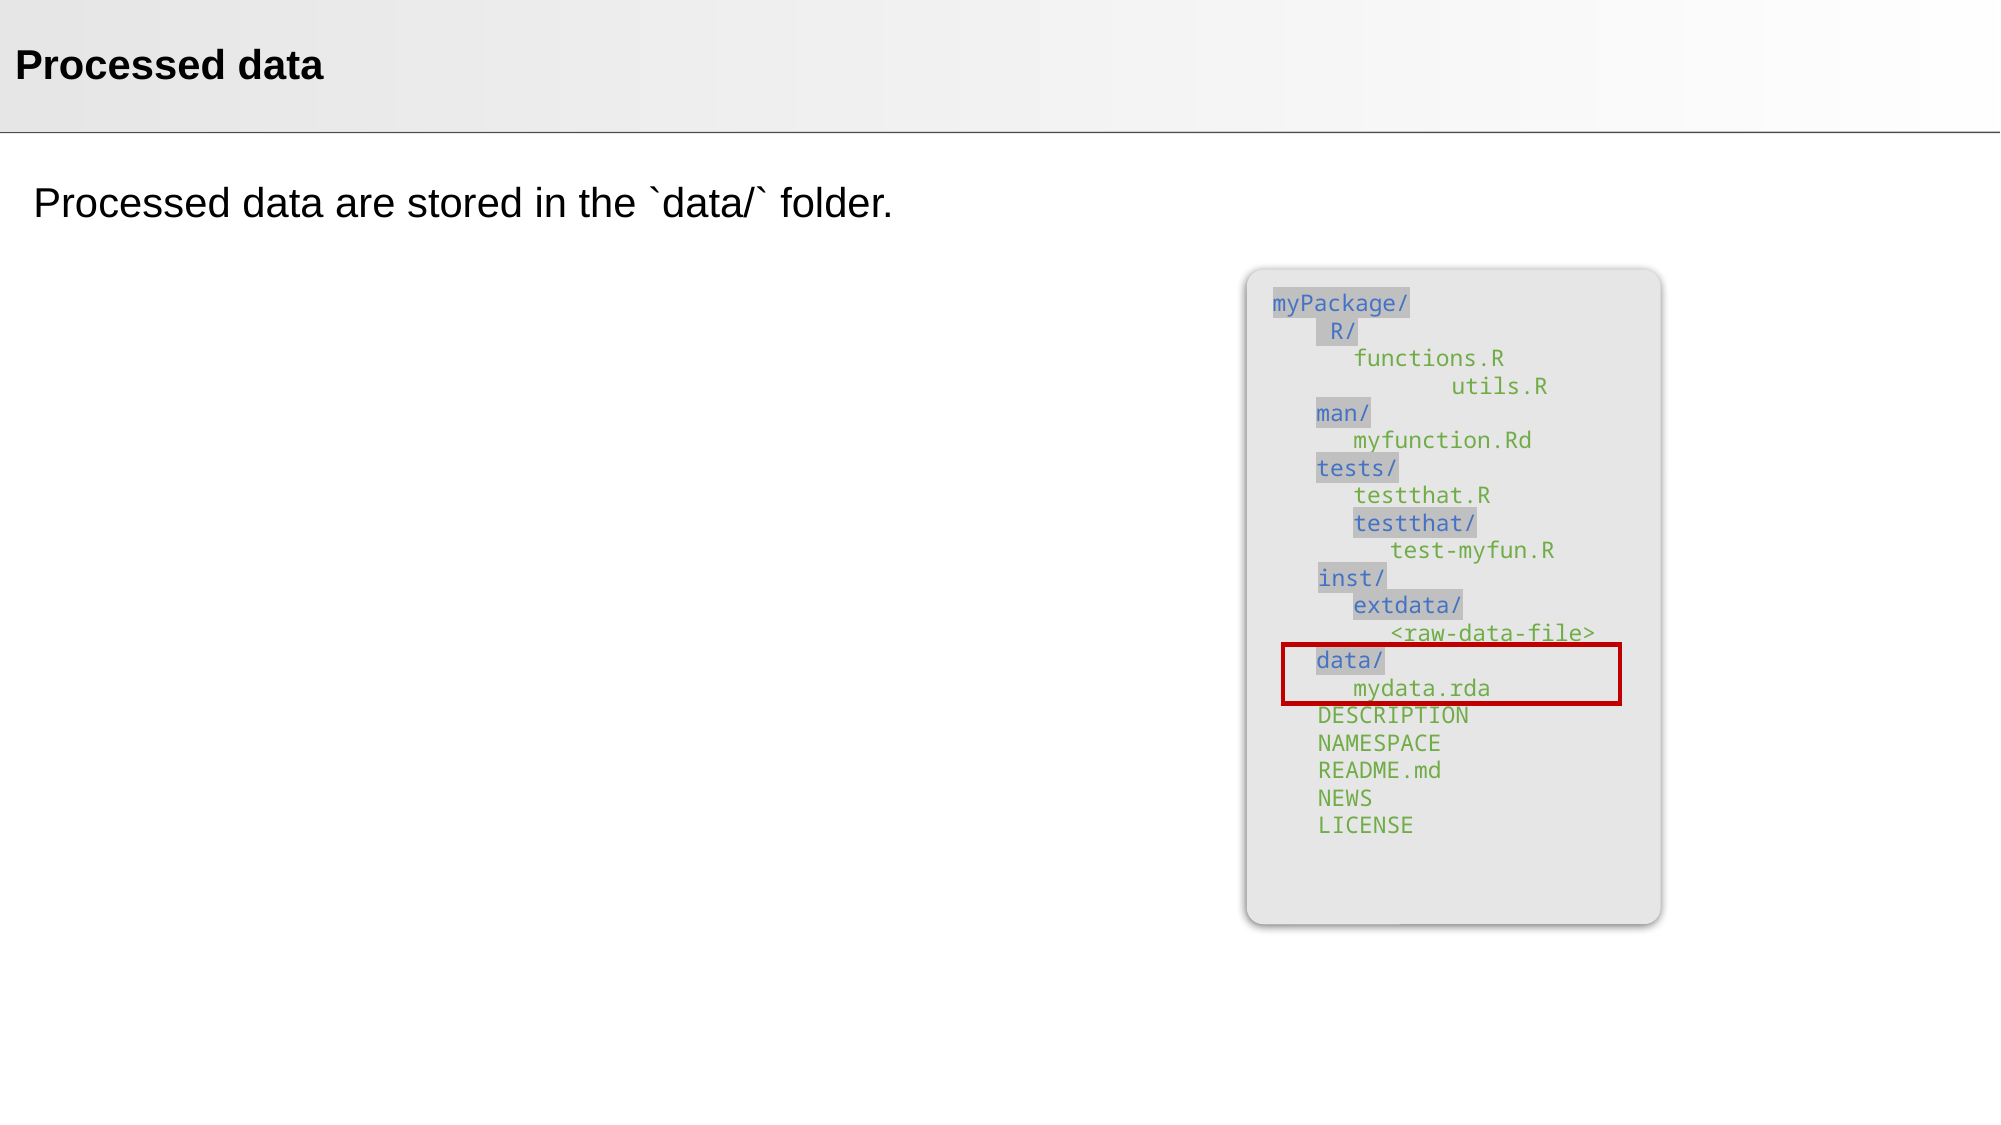

# Processed data
Processed data are stored in the `data/` folder.

myPackage/
 R/
functions.R
	utils.R
man/
myfunction.Rd tests/
testthat.R
testthat/
test-myfun.R
inst/
extdata/
<raw-data-file>
data/
mydata.rda
	DESCRIPTION
	NAMESPACE
	README.md
	NEWS
	LICENSE